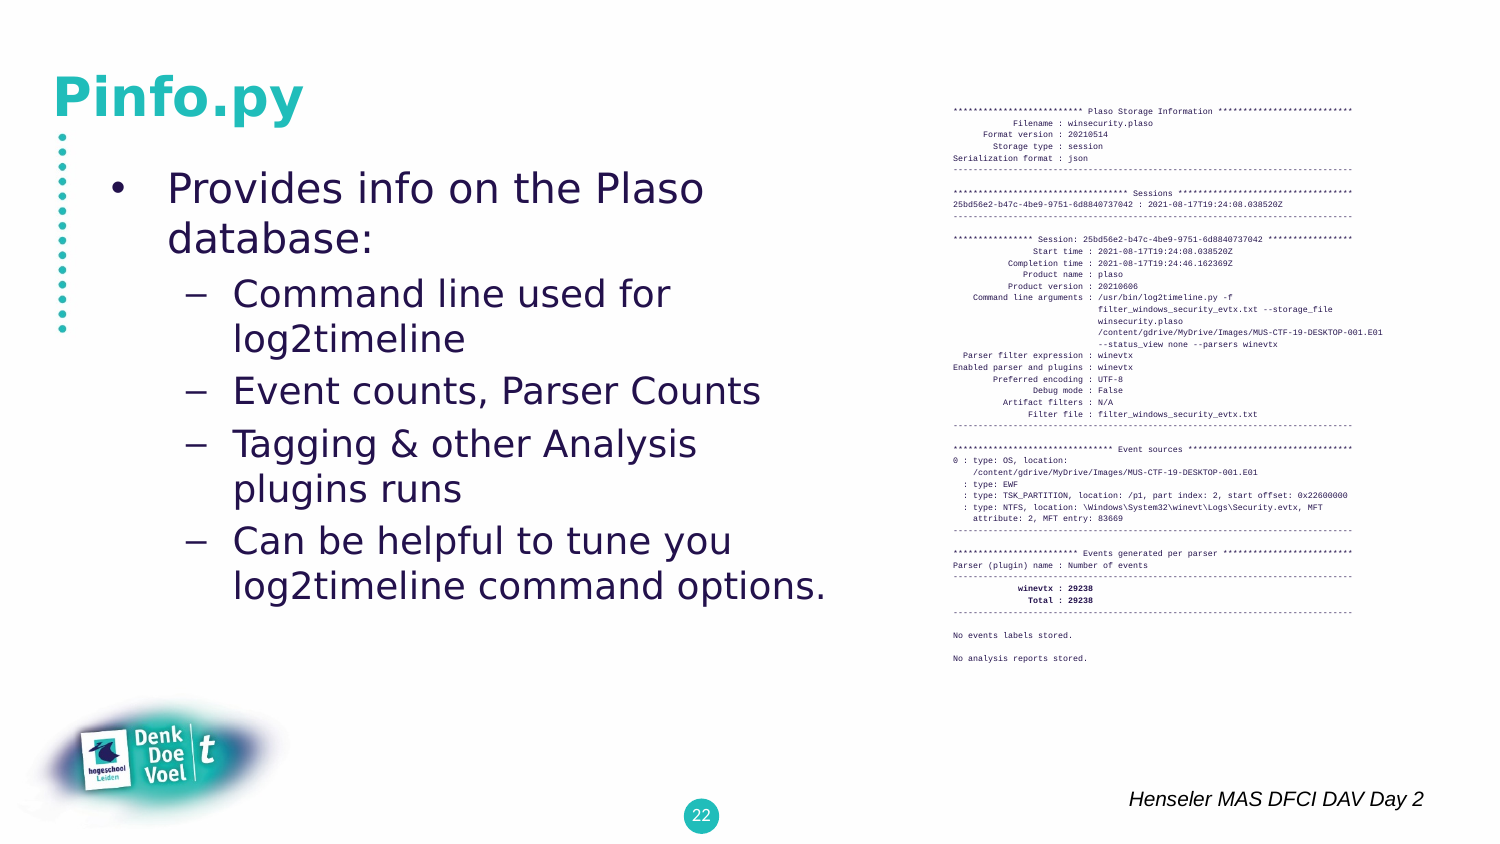

# Pinfo.py
************************** Plaso Storage Information ***************************
            Filename : winsecurity.plaso
      Format version : 20210514
        Storage type : session
Serialization format : json
--------------------------------------------------------------------------------

*********************************** Sessions ***********************************
25bd56e2-b47c-4be9-9751-6d8840737042 : 2021-08-17T19:24:08.038520Z
--------------------------------------------------------------------------------

**************** Session: 25bd56e2-b47c-4be9-9751-6d8840737042 *****************
                Start time : 2021-08-17T19:24:08.038520Z
           Completion time : 2021-08-17T19:24:46.162369Z
              Product name : plaso
           Product version : 20210606
    Command line arguments : /usr/bin/log2timeline.py -f
                             filter_windows_security_evtx.txt --storage_file
                             winsecurity.plaso
                             /content/gdrive/MyDrive/Images/MUS-CTF-19-DESKTOP-001.E01
                             --status_view none --parsers winevtx
  Parser filter expression : winevtx
Enabled parser and plugins : winevtx
        Preferred encoding : UTF-8
                Debug mode : False
          Artifact filters : N/A
               Filter file : filter_windows_security_evtx.txt
--------------------------------------------------------------------------------

******************************** Event sources *********************************
0 : type: OS, location:
    /content/gdrive/MyDrive/Images/MUS-CTF-19-DESKTOP-001.E01
  : type: EWF
  : type: TSK_PARTITION, location: /p1, part index: 2, start offset: 0x22600000
  : type: NTFS, location: \Windows\System32\winevt\Logs\Security.evtx, MFT
    attribute: 2, MFT entry: 83669
--------------------------------------------------------------------------------

************************* Events generated per parser **************************
Parser (plugin) name : Number of events
--------------------------------------------------------------------------------
             winevtx : 29238
               Total : 29238
--------------------------------------------------------------------------------

No events labels stored.

No analysis reports stored.
Provides info on the Plaso database:
Command line used for log2timeline
Event counts, Parser Counts
Tagging & other Analysis plugins runs
Can be helpful to tune you log2timeline command options.